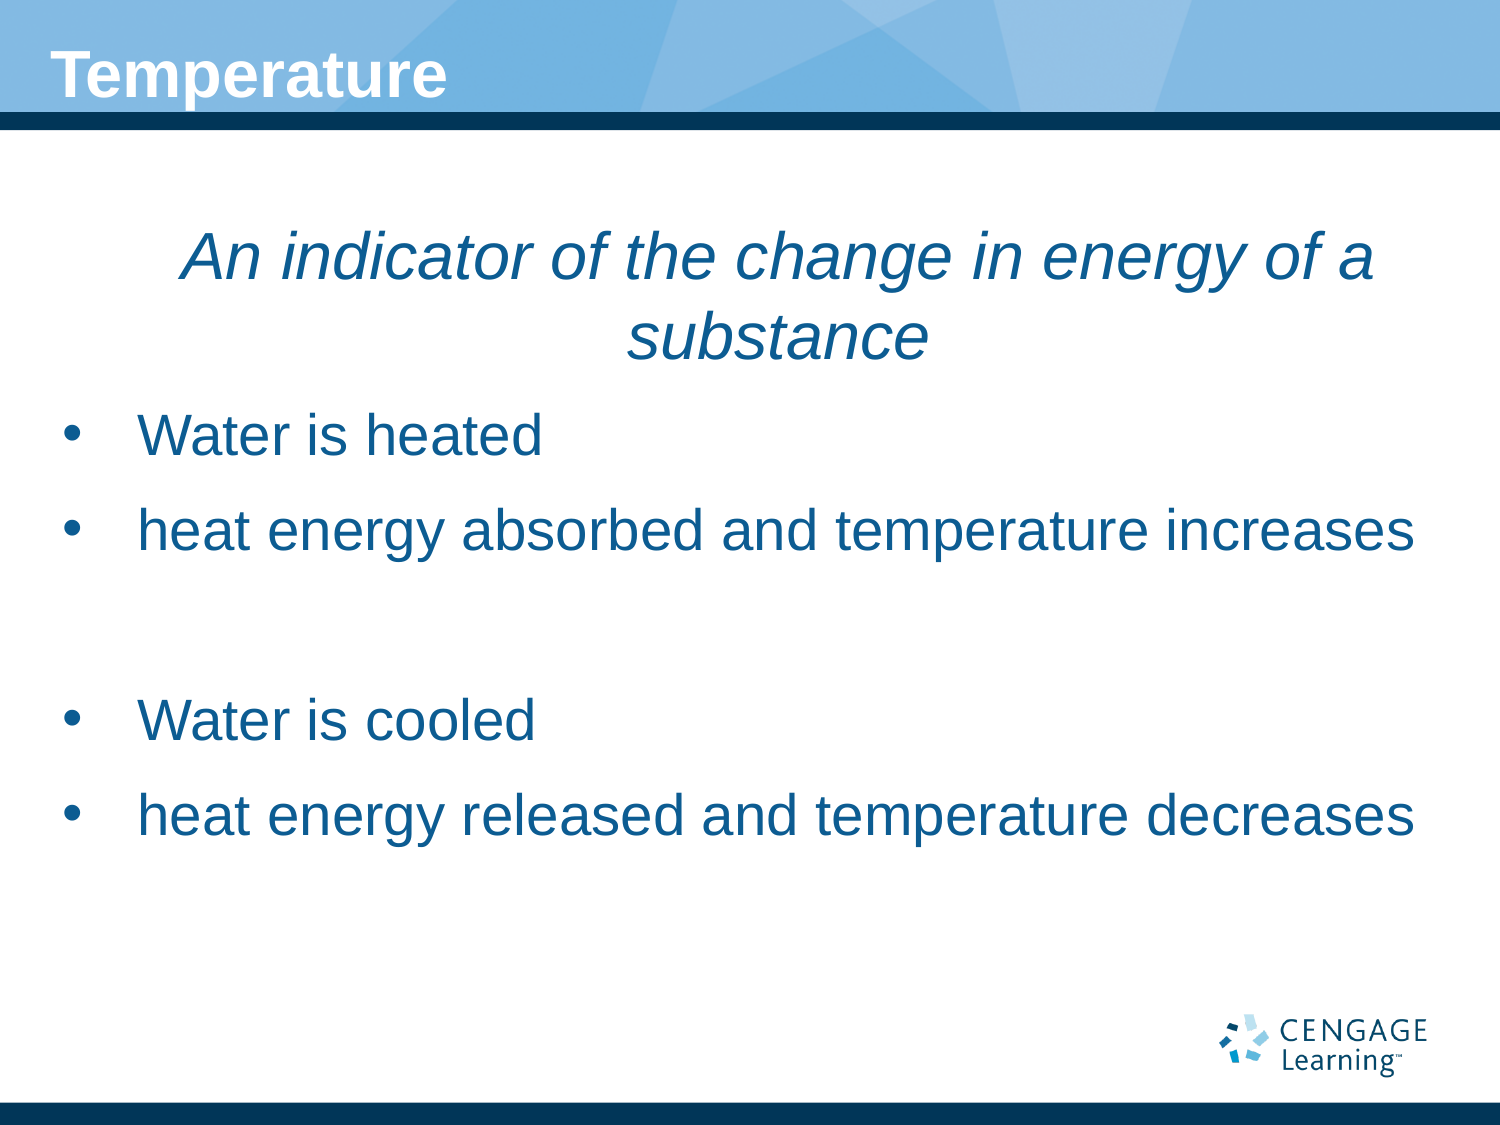

Temperature
An indicator of the change in energy of a substance
Water is heated
heat energy absorbed and temperature increases

Water is cooled
heat energy released and temperature decreases